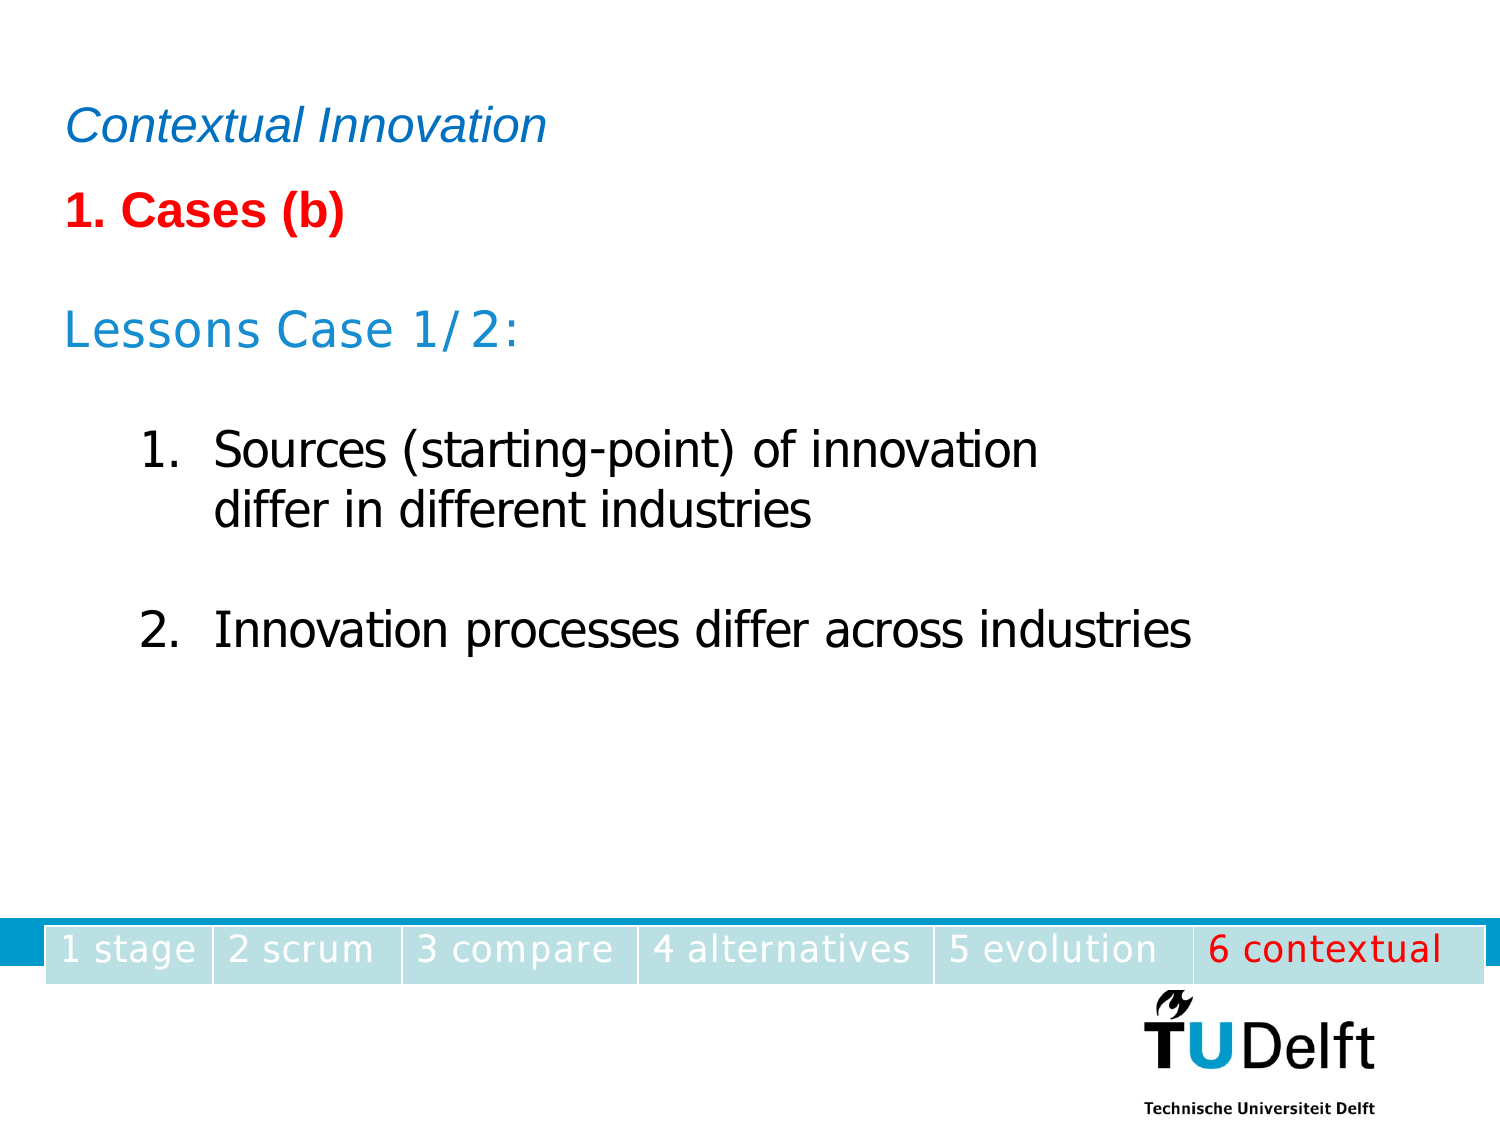

Contextual Innovation
1. Cases (b)

Lessons Case 1/2:
Sources (starting-point) of innovation
differ in different industries
Innovation processes differ across industries

21
| 1 stage | 2 scrum | 3 compare | 4 alternatives | 5 evolution | 6 contextual |
| --- | --- | --- | --- | --- | --- |